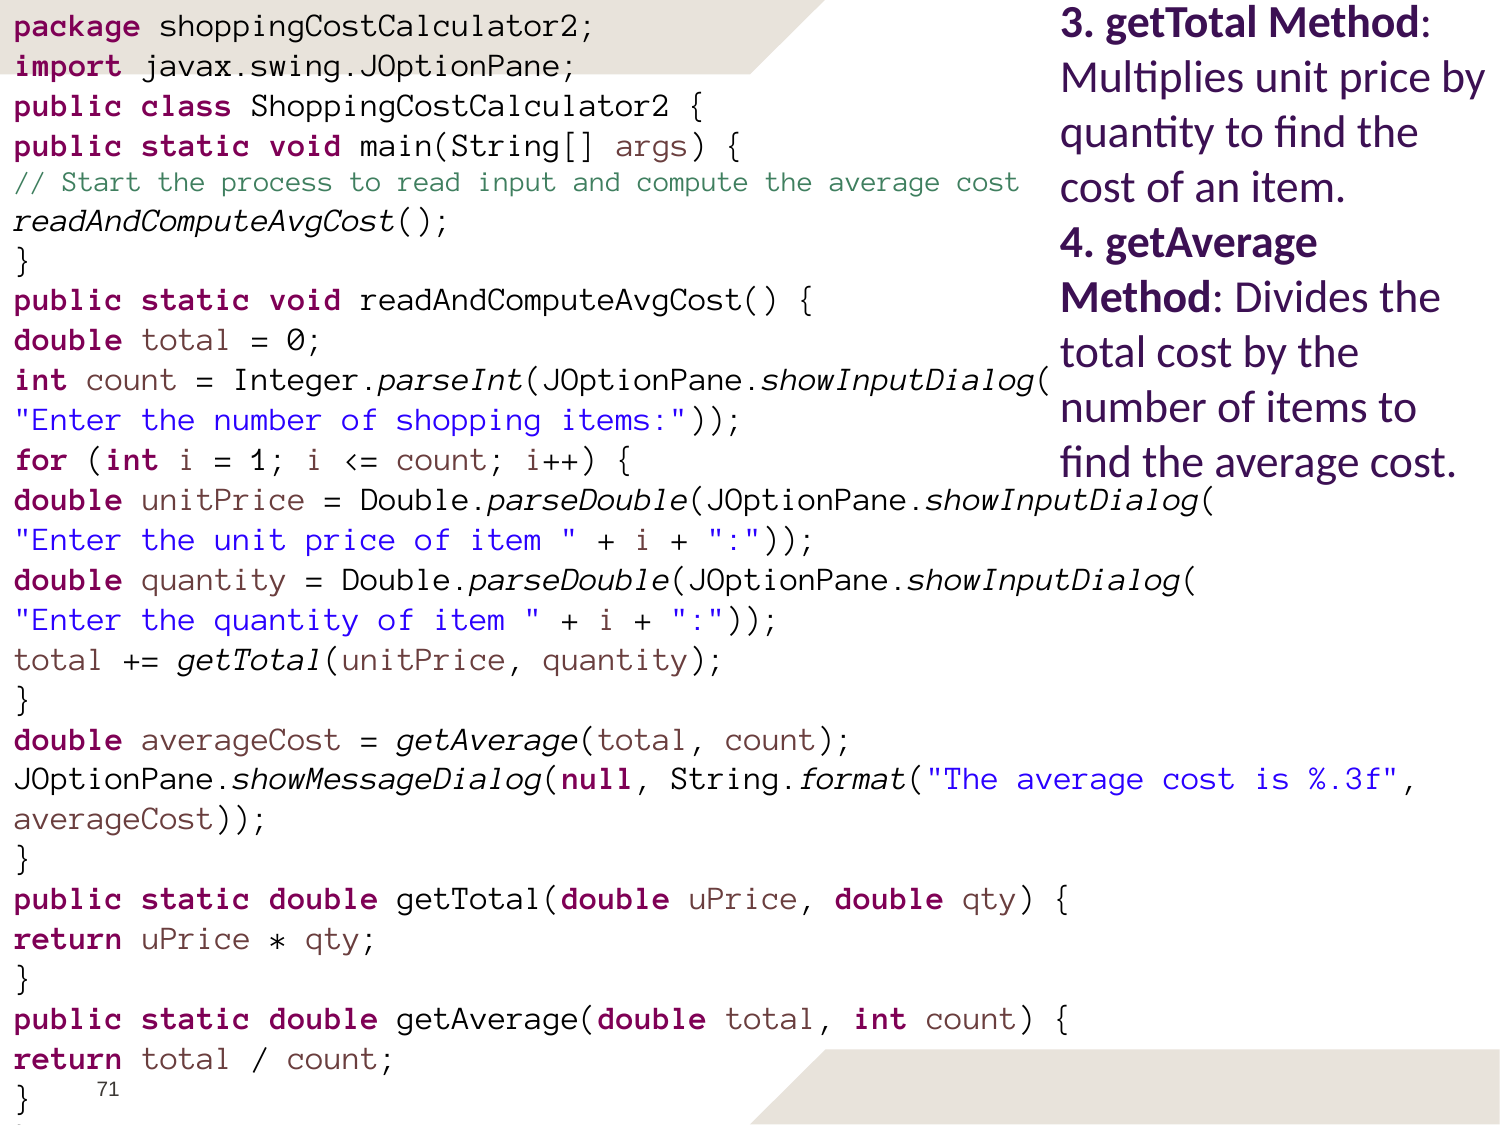

3. getTotal Method: Multiplies unit price by quantity to find the cost of an item.
4. getAverage Method: Divides the total cost by the number of items to find the average cost.
package shoppingCostCalculator2;
import javax.swing.JOptionPane;
public class ShoppingCostCalculator2 {
public static void main(String[] args) {
// Start the process to read input and compute the average cost
readAndComputeAvgCost();
}
public static void readAndComputeAvgCost() {
double total = 0;
int count = Integer.parseInt(JOptionPane.showInputDialog(
"Enter the number of shopping items:"));
for (int i = 1; i <= count; i++) {
double unitPrice = Double.parseDouble(JOptionPane.showInputDialog(
"Enter the unit price of item " + i + ":"));
double quantity = Double.parseDouble(JOptionPane.showInputDialog(
"Enter the quantity of item " + i + ":"));
total += getTotal(unitPrice, quantity);
}
double averageCost = getAverage(total, count);
JOptionPane.showMessageDialog(null, String.format("The average cost is %.3f", averageCost));
}
public static double getTotal(double uPrice, double qty) {
return uPrice * qty;
}
public static double getAverage(double total, int count) {
return total / count;
}
}
71